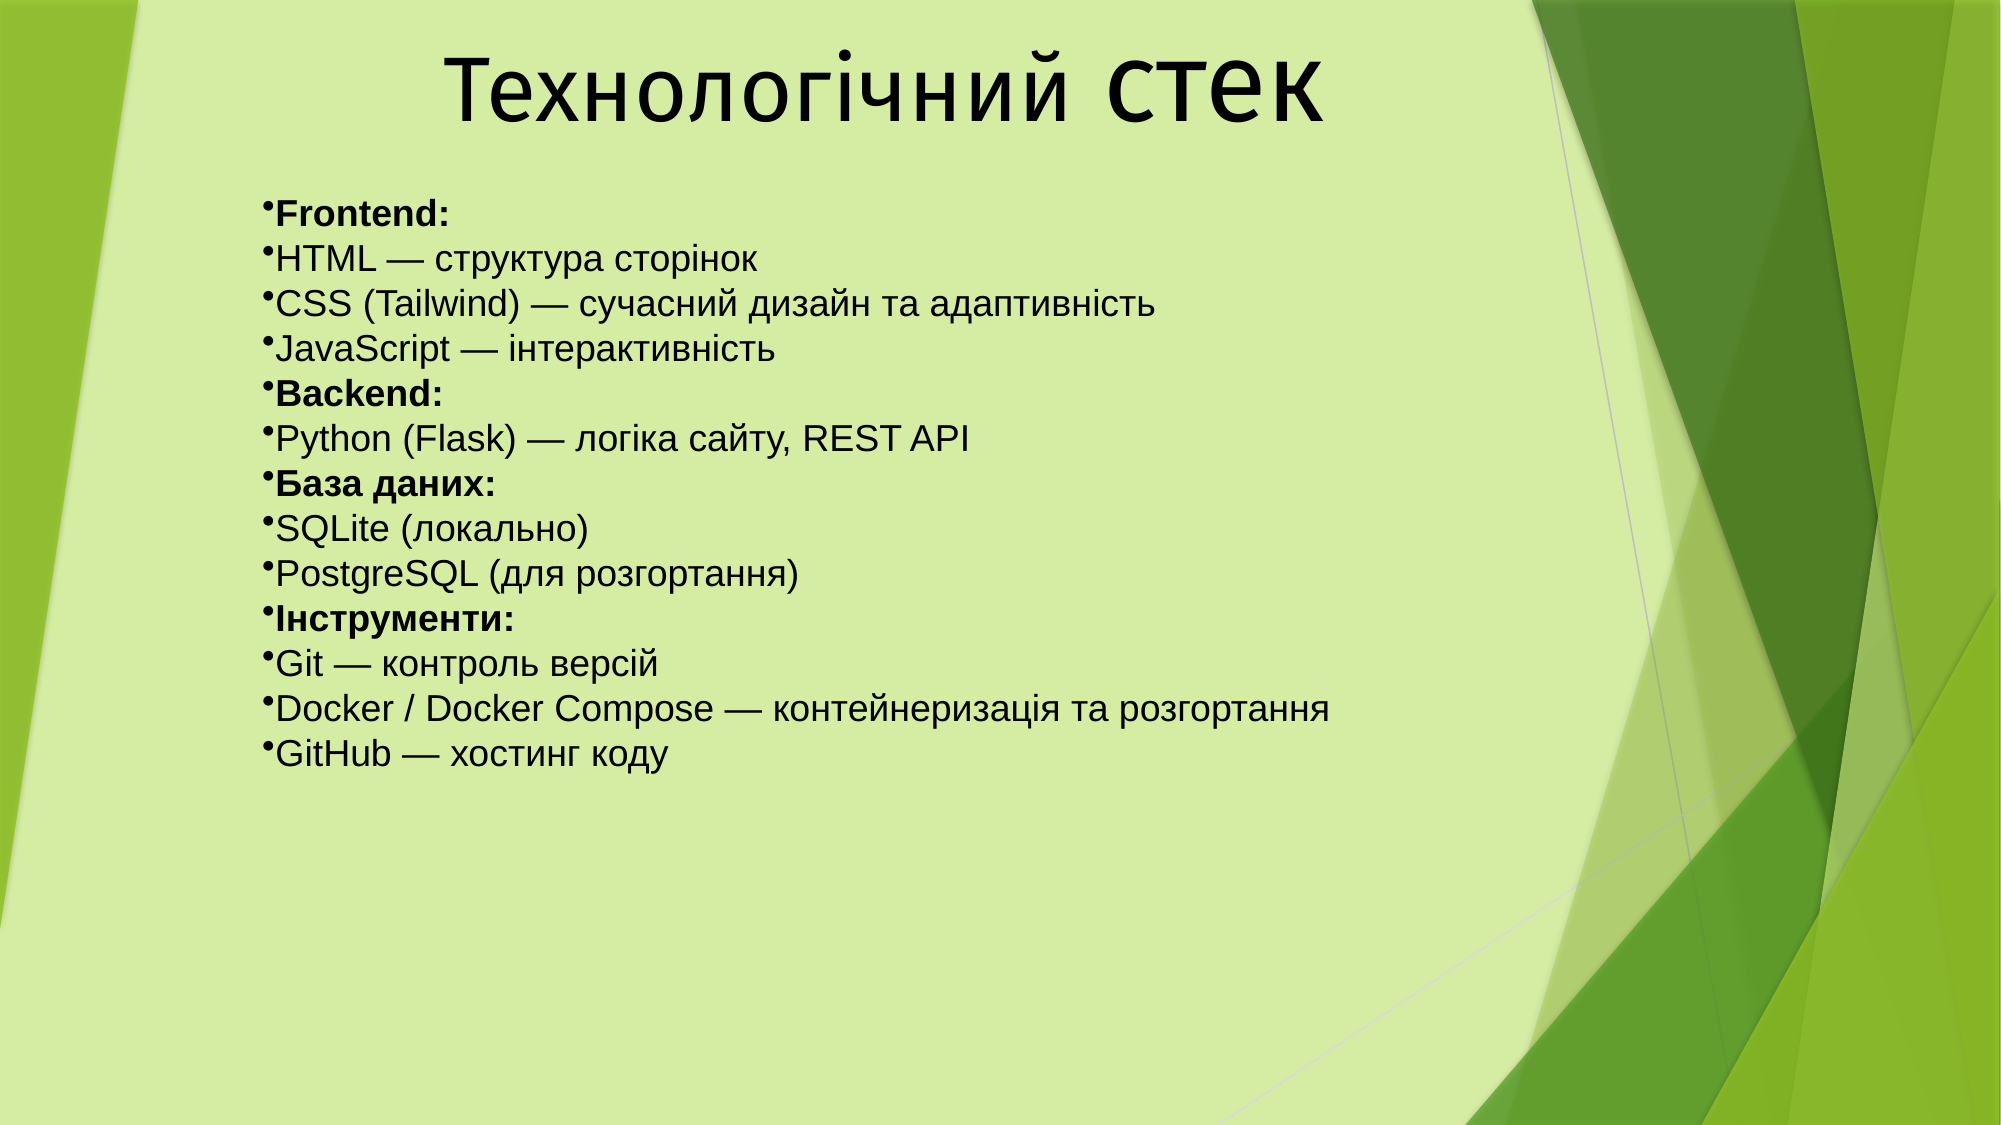

# Технологічний стек
Frontend:
HTML — структура сторінок
CSS (Tailwind) — сучасний дизайн та адаптивність
JavaScript — інтерактивність
Backend:
Python (Flask) — логіка сайту, REST API
База даних:
SQLite (локально)
PostgreSQL (для розгортання)
Інструменти:
Git — контроль версій
Docker / Docker Compose — контейнеризація та розгортання
GitHub — хостинг коду